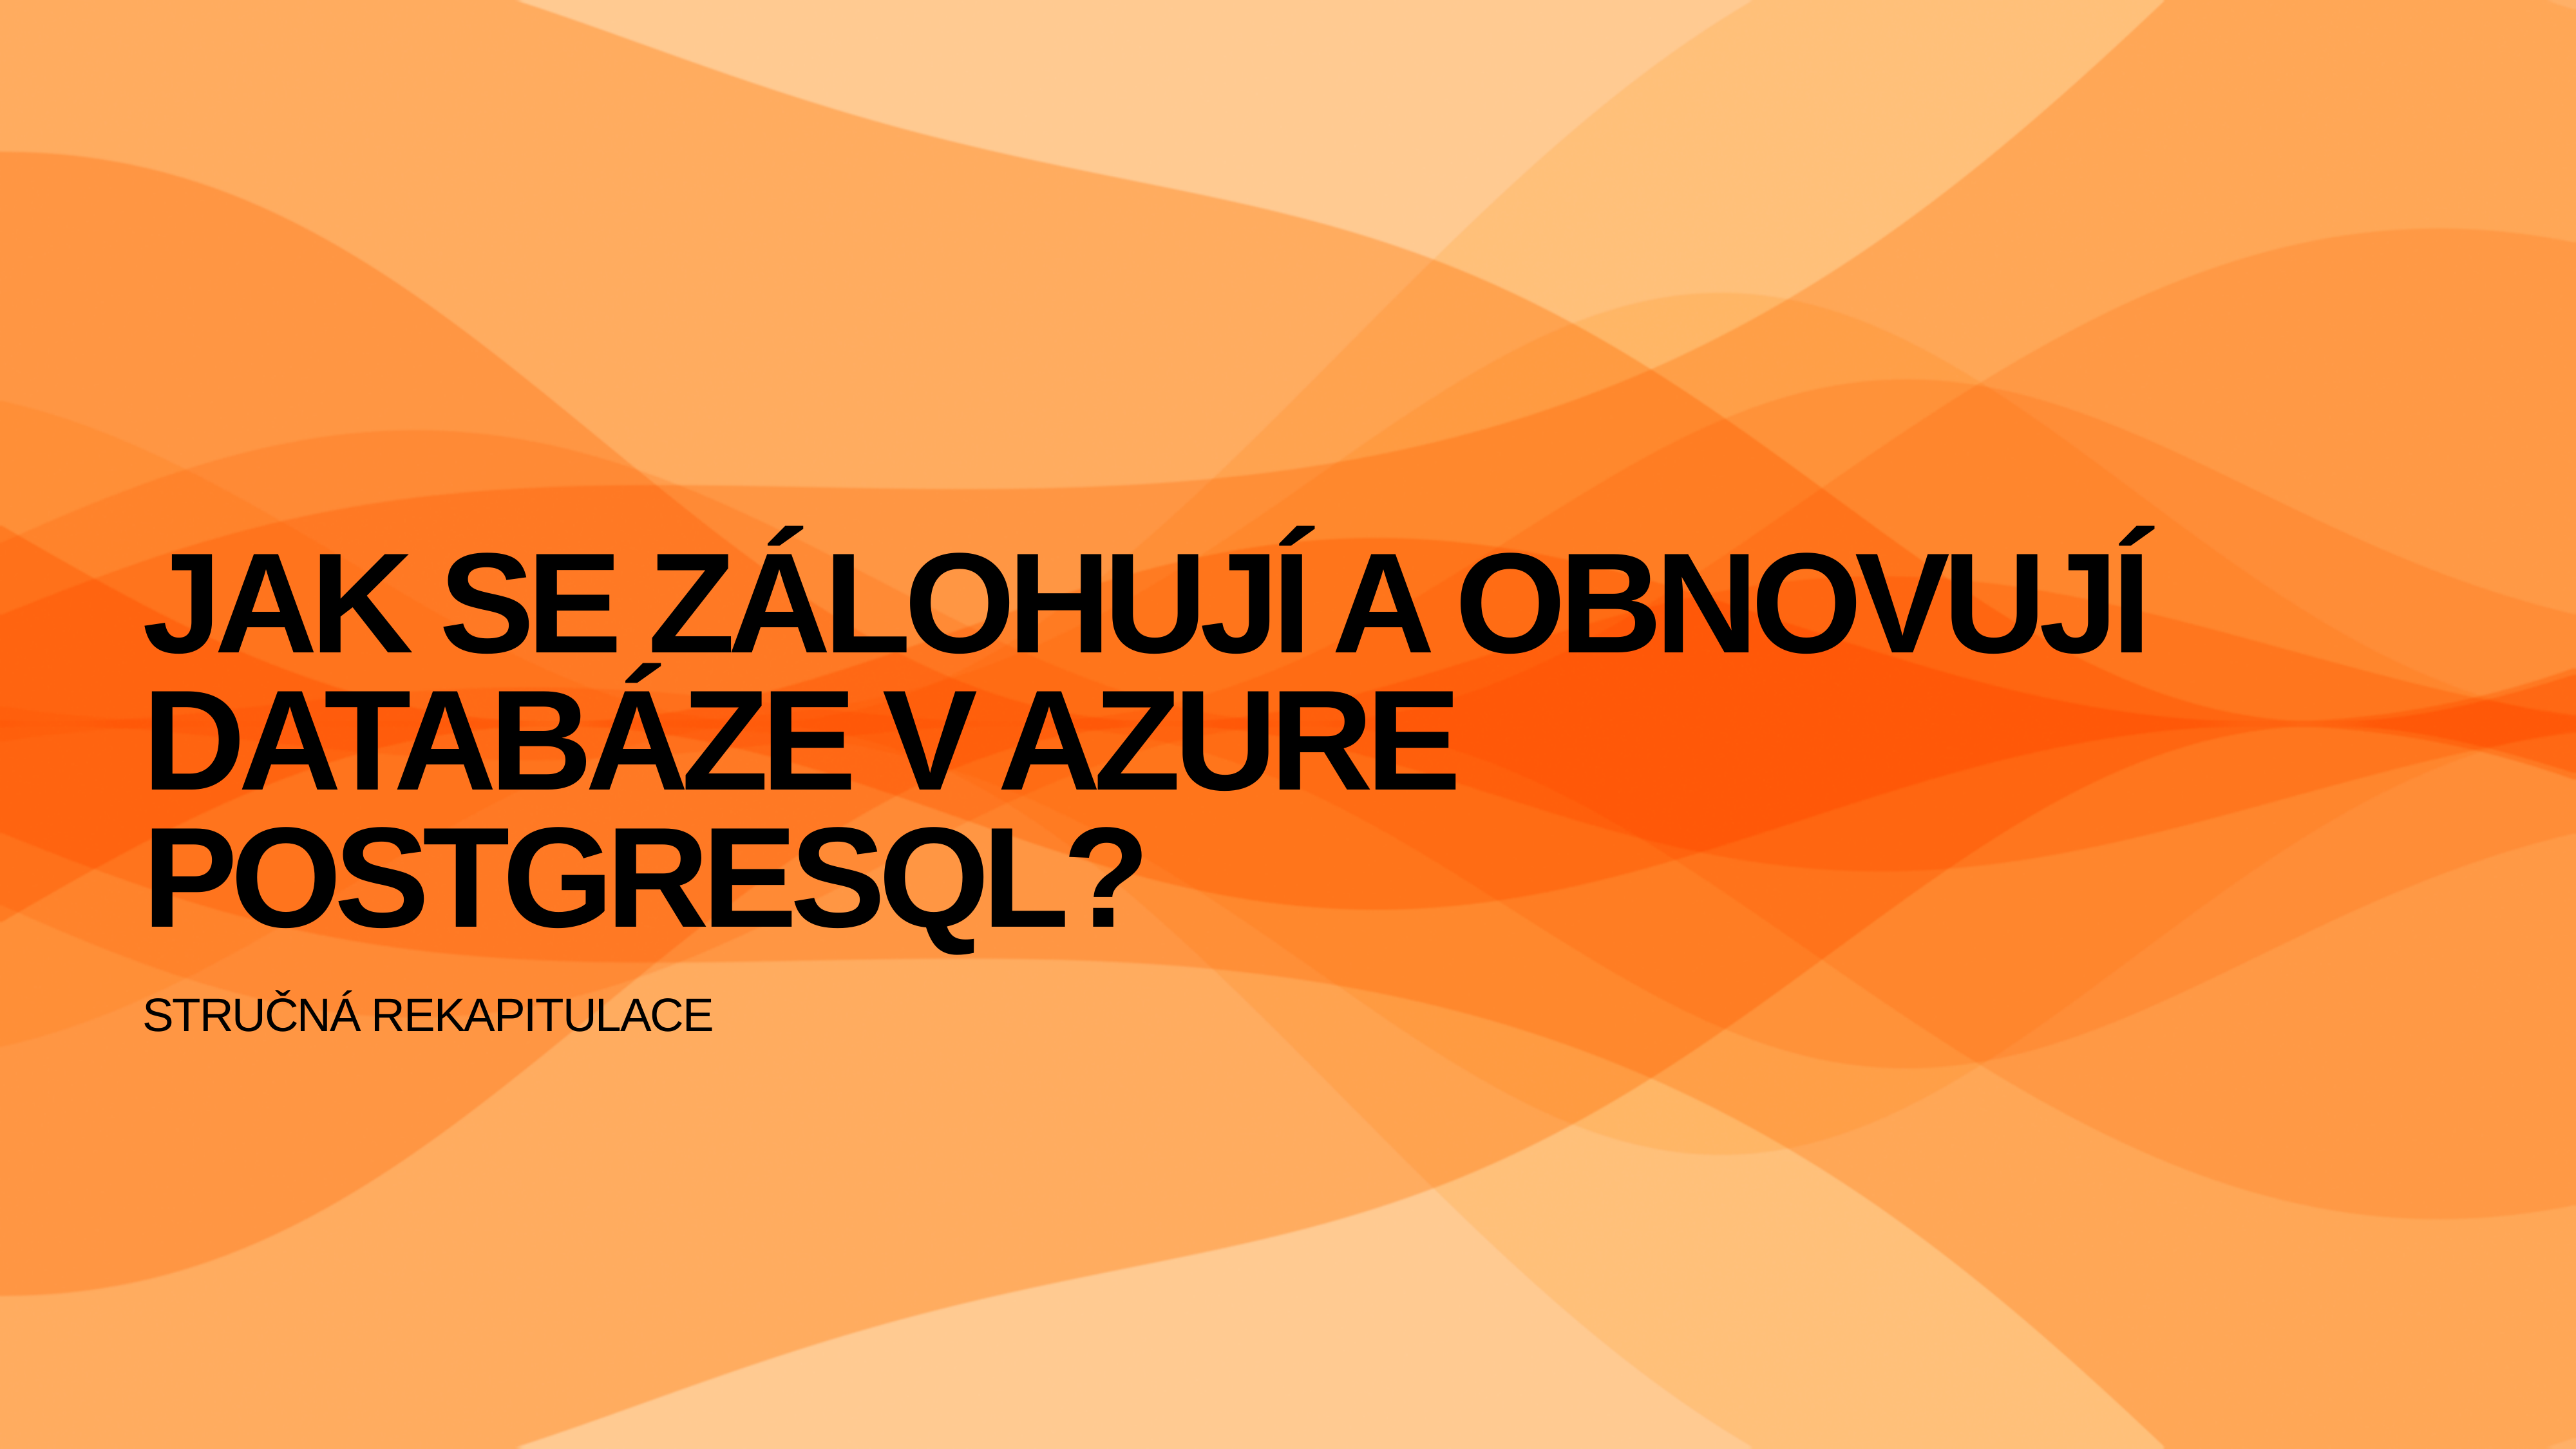

# Jak se zálohují a obnovují databáze v Azure PostgreSQL?
Stručná Rekapitulace